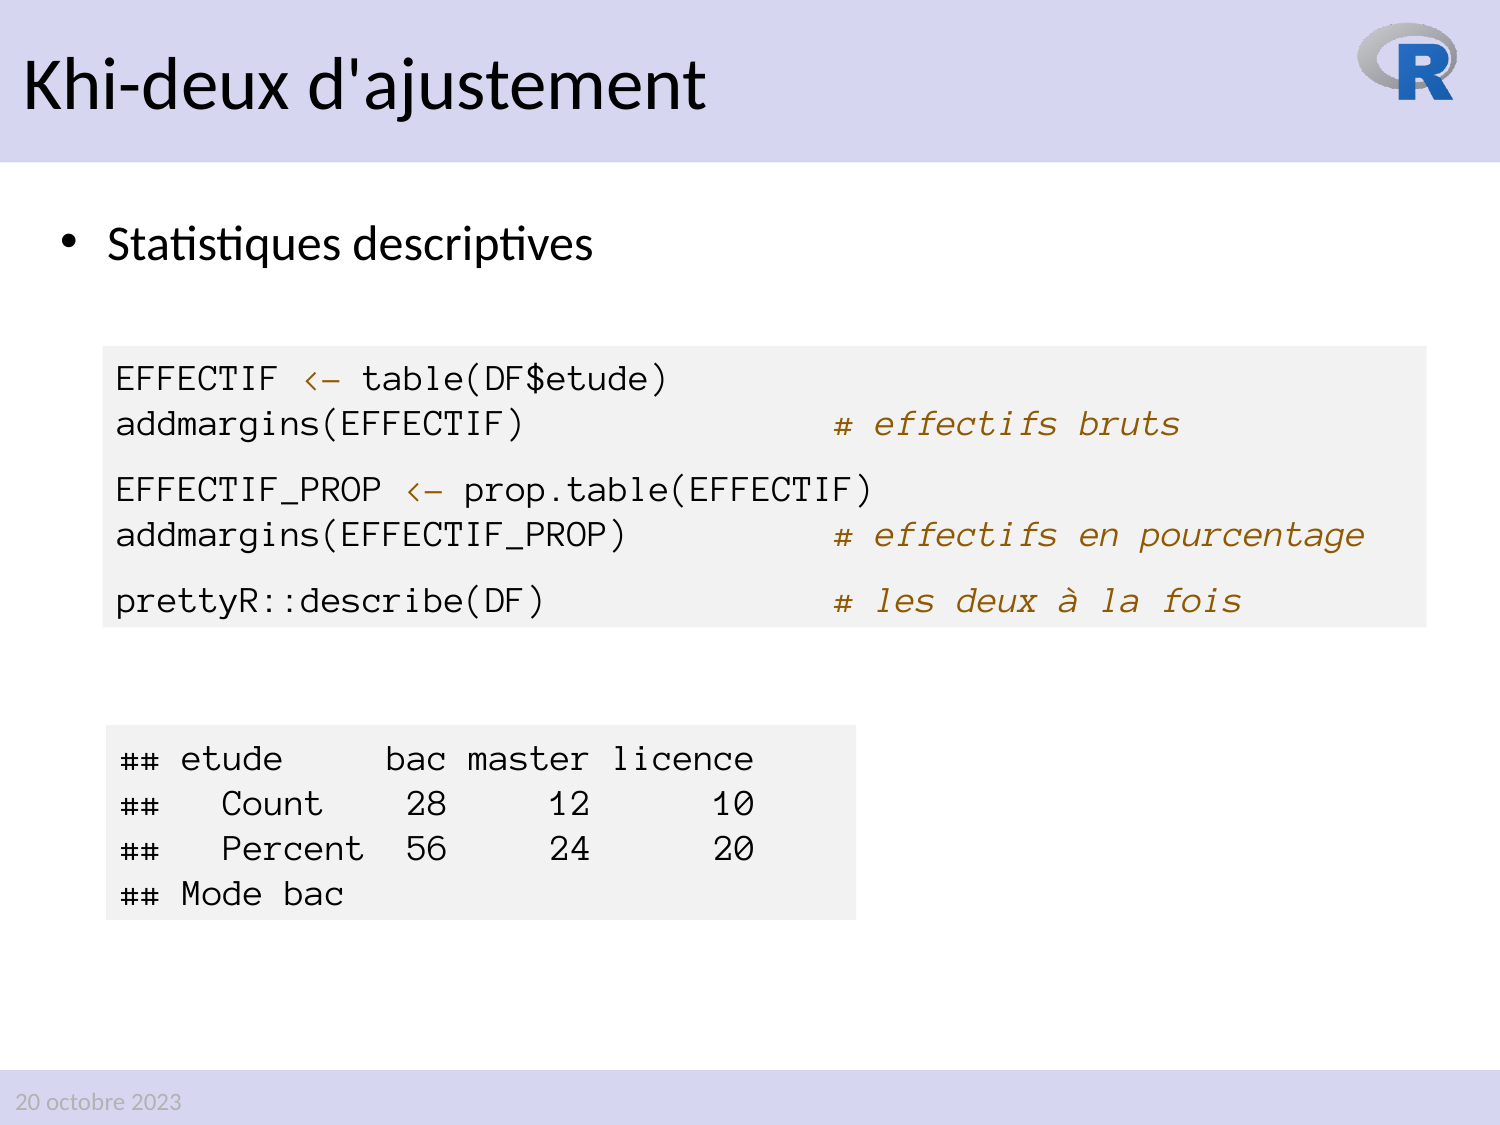

Khi-deux d'ajustement
Statistiques descriptives
EFFECTIF <- table(DF$etude)
addmargins(EFFECTIF)               # effectifs bruts
EFFECTIF_PROP <- prop.table(EFFECTIF)
addmargins(EFFECTIF_PROP)          # effectifs en pourcentage
prettyR::describe(DF)              # les deux à la fois
## etude     bac master licence ##   Count    28     12      10 ##   Percent  56     24      20 ## Mode bac
20 octobre 2023
83
https://www.reilly-coglab.com/data